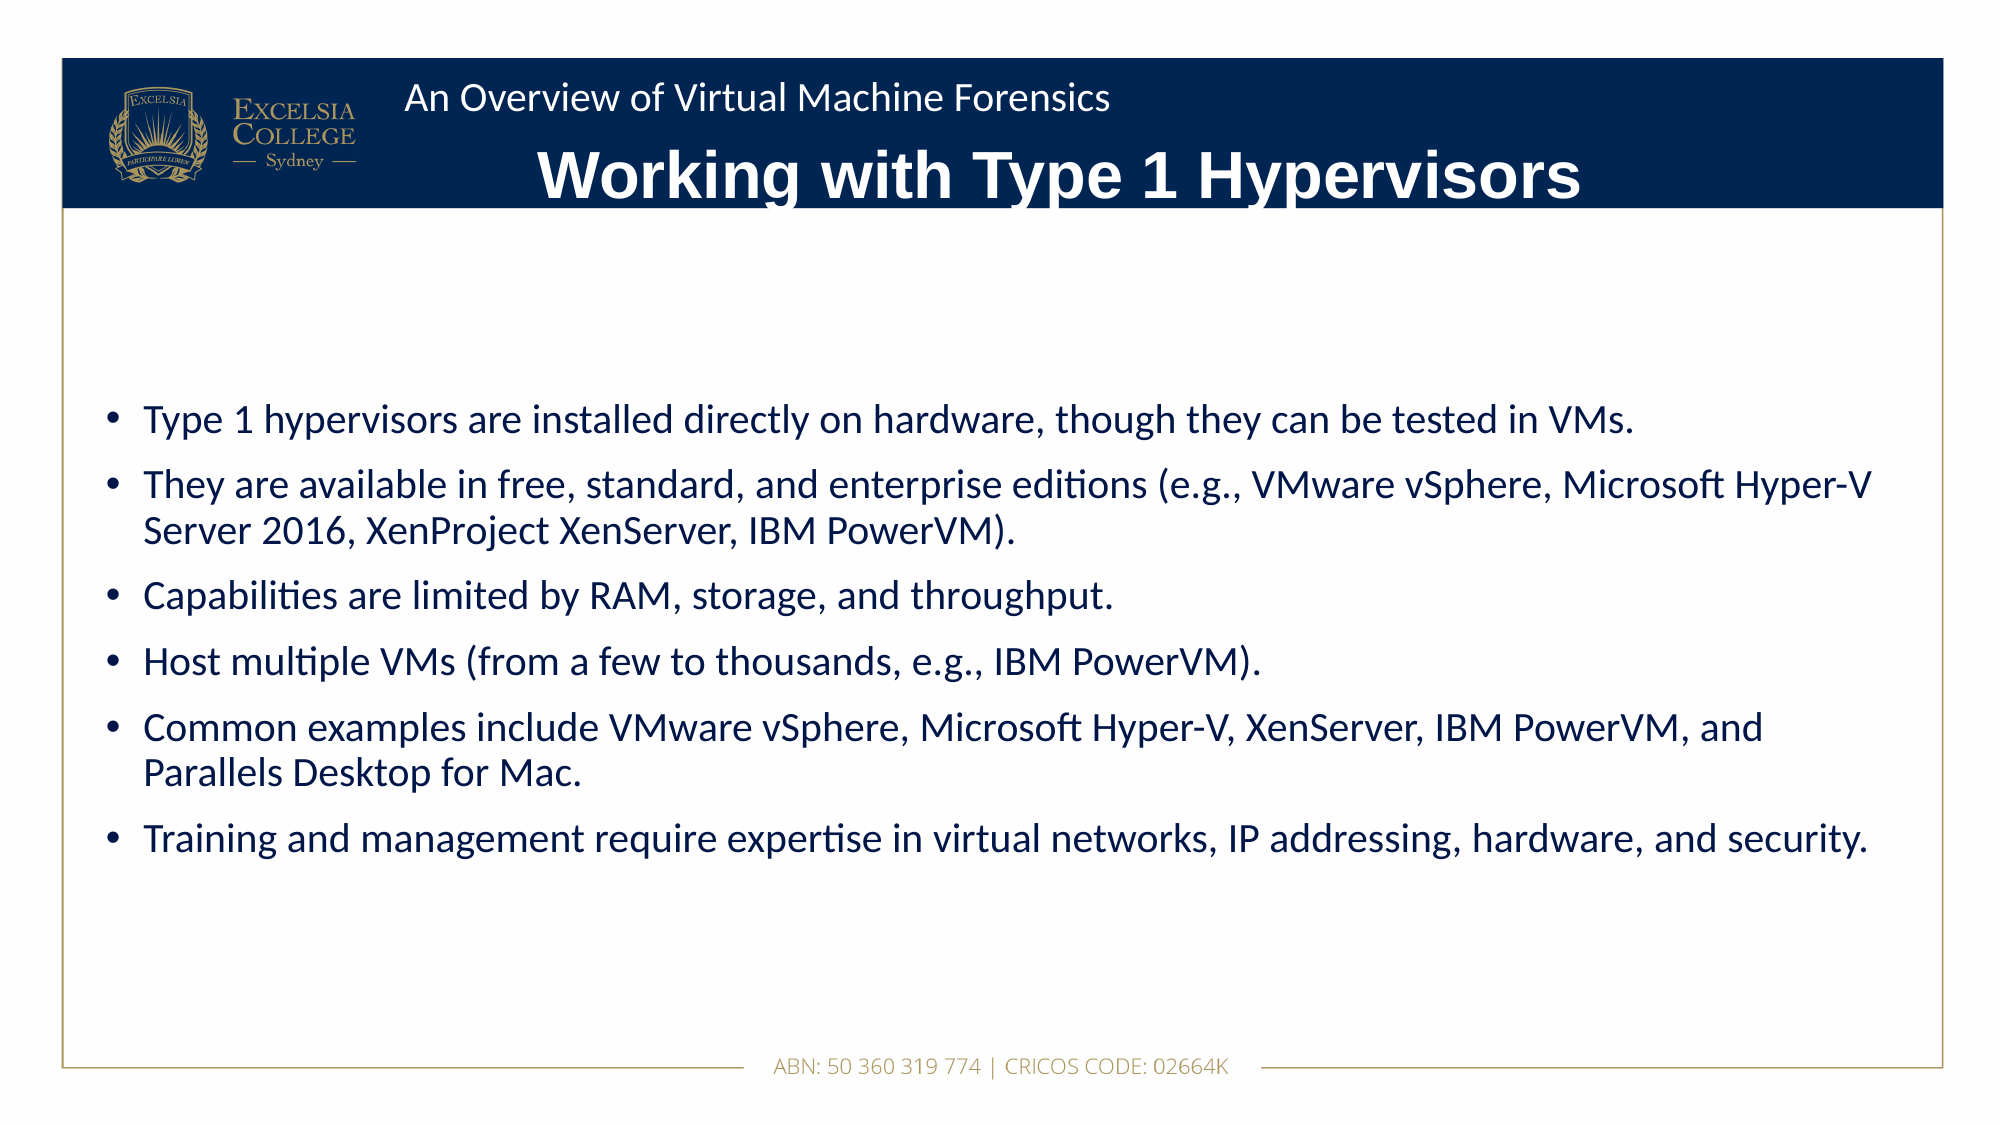

# An Overview of Virtual Machine Forensics
Working with Type 1 Hypervisors
Type 1 hypervisors are installed directly on hardware, though they can be tested in VMs.
They are available in free, standard, and enterprise editions (e.g., VMware vSphere, Microsoft Hyper-V Server 2016, XenProject XenServer, IBM PowerVM).
Capabilities are limited by RAM, storage, and throughput.
Host multiple VMs (from a few to thousands, e.g., IBM PowerVM).
Common examples include VMware vSphere, Microsoft Hyper-V, XenServer, IBM PowerVM, and Parallels Desktop for Mac.
Training and management require expertise in virtual networks, IP addressing, hardware, and security.